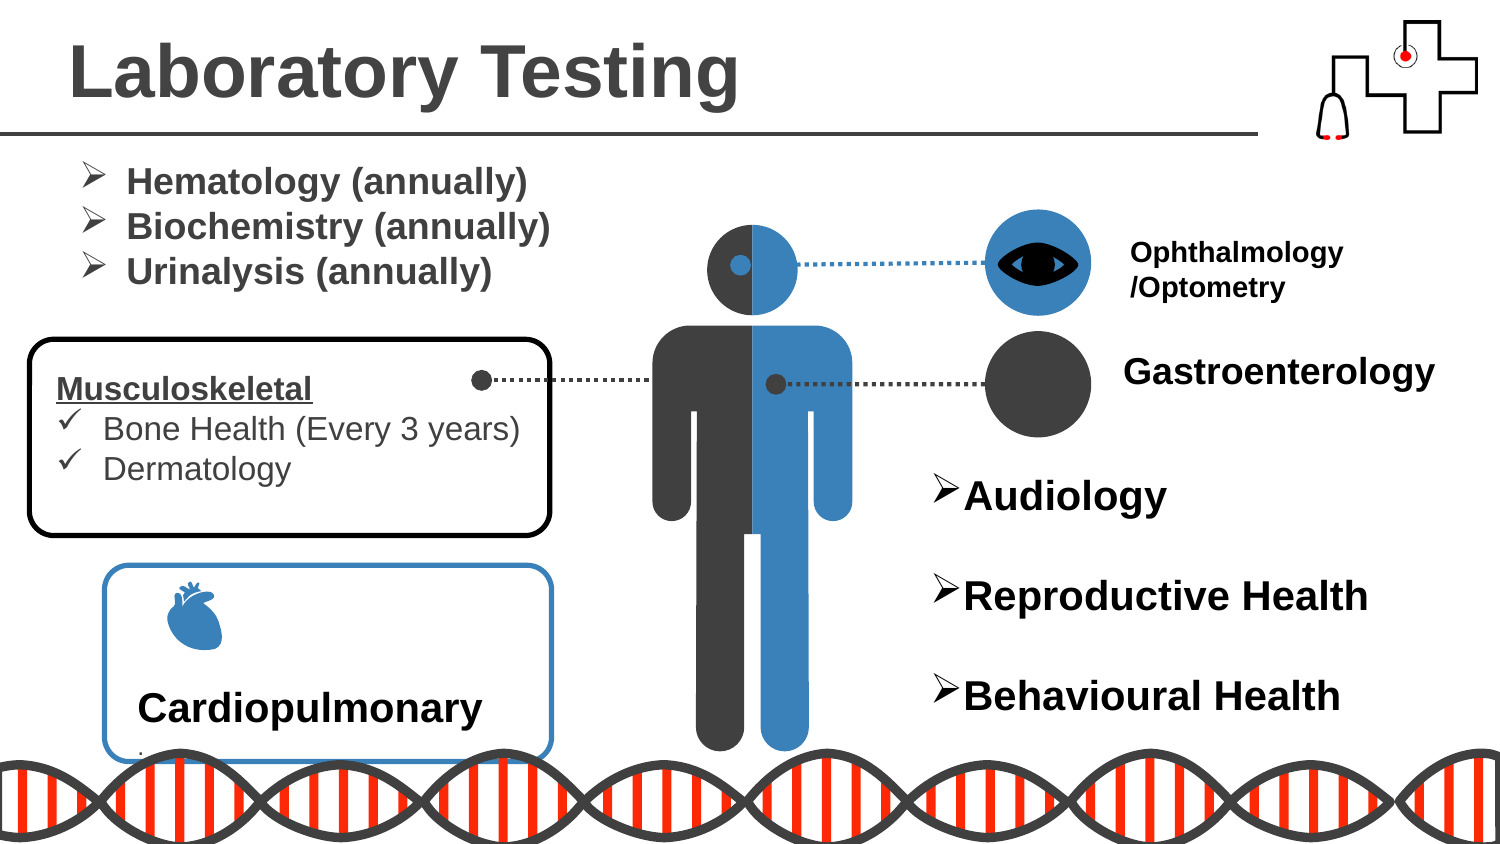

Laboratory Testing
Hematology (annually)
Biochemistry (annually)
Urinalysis (annually)

Ophthalmology/Optometry

Gastroenterology
Musculoskeletal
Bone Health (Every 3 years)
Dermatology

Audiology

Reproductive Health

Behavioural Health

Cardiopulmonary
.